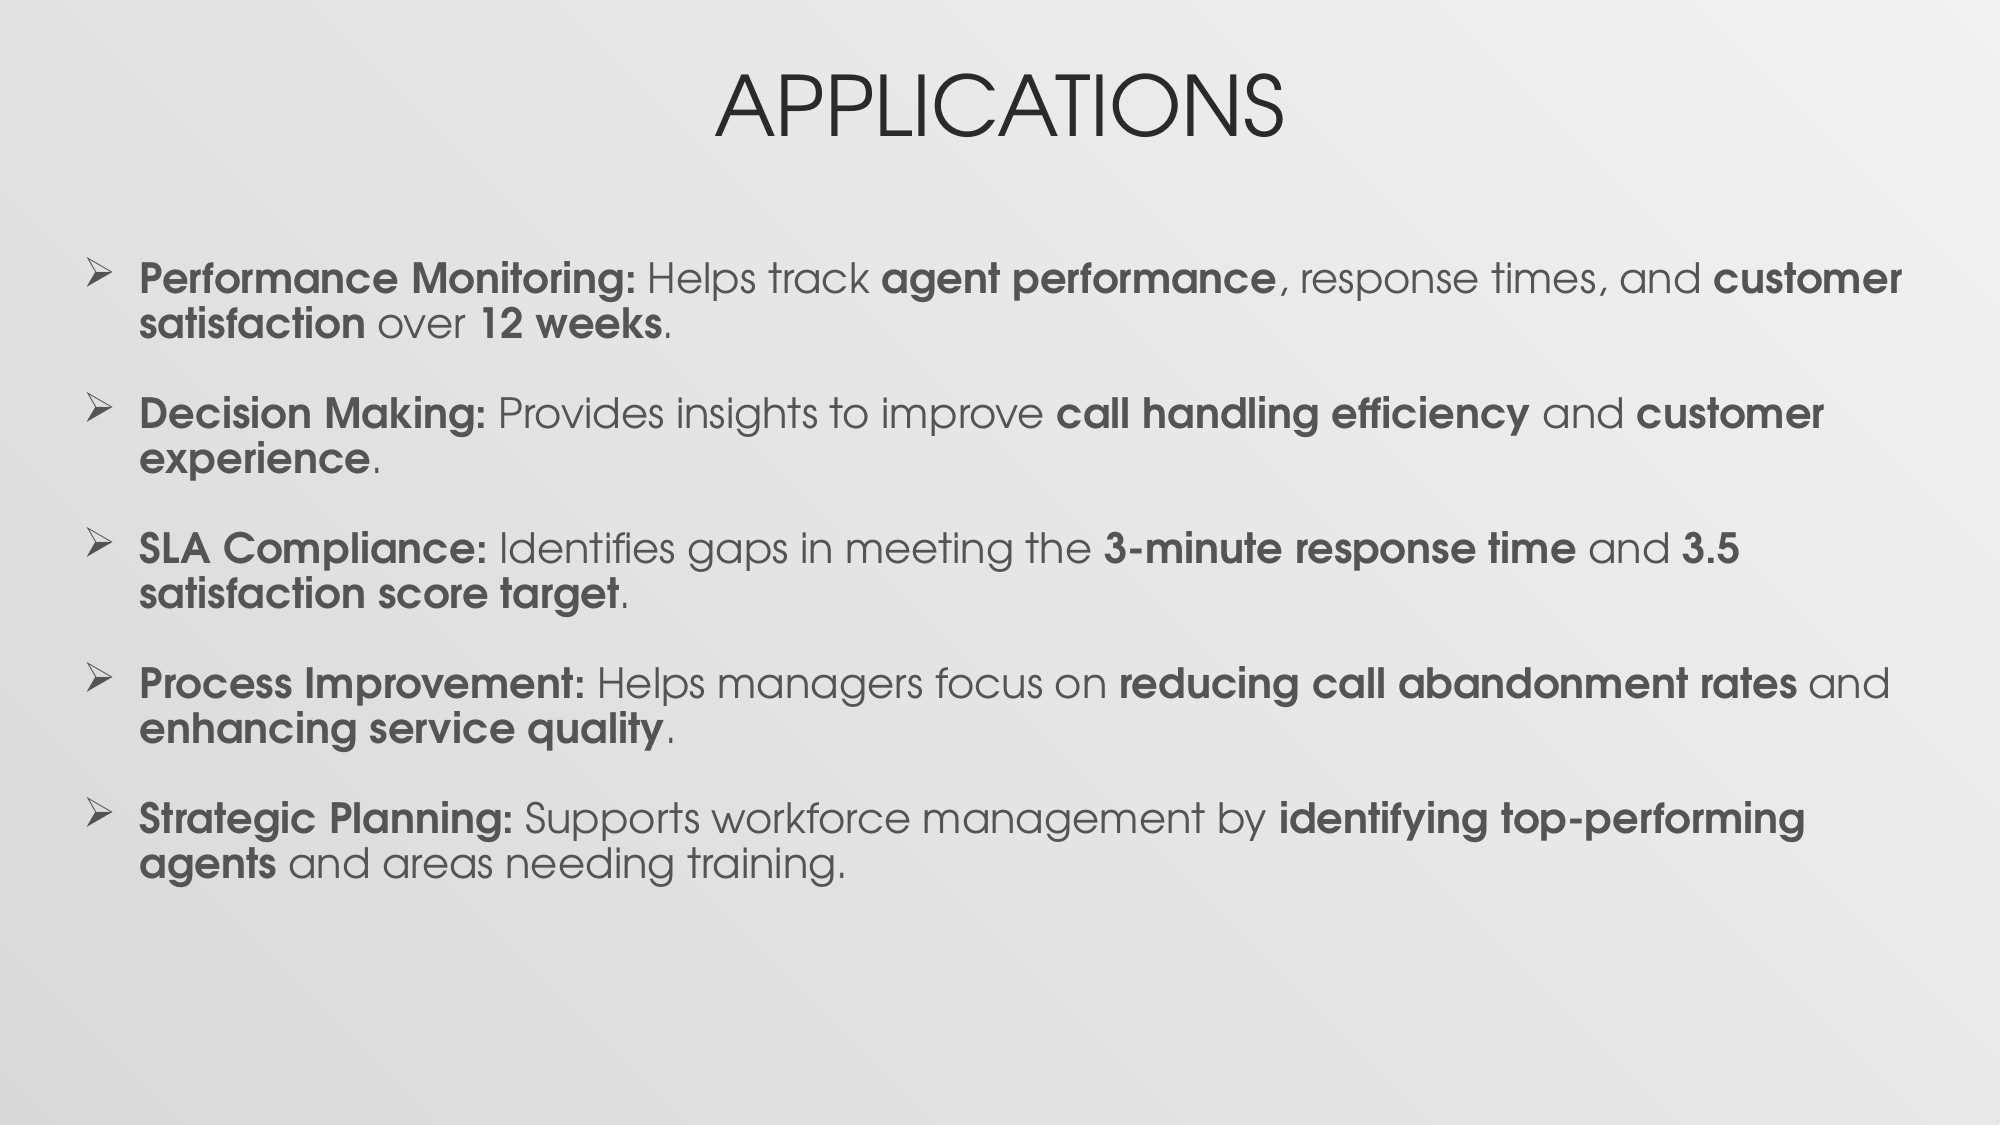

# applications
Performance Monitoring: Helps track agent performance, response times, and customer satisfaction over 12 weeks.

Decision Making: Provides insights to improve call handling efficiency and customer experience.

SLA Compliance: Identifies gaps in meeting the 3-minute response time and 3.5 satisfaction score target.

Process Improvement: Helps managers focus on reducing call abandonment rates and enhancing service quality.

Strategic Planning: Supports workforce management by identifying top-performing agents and areas needing training.